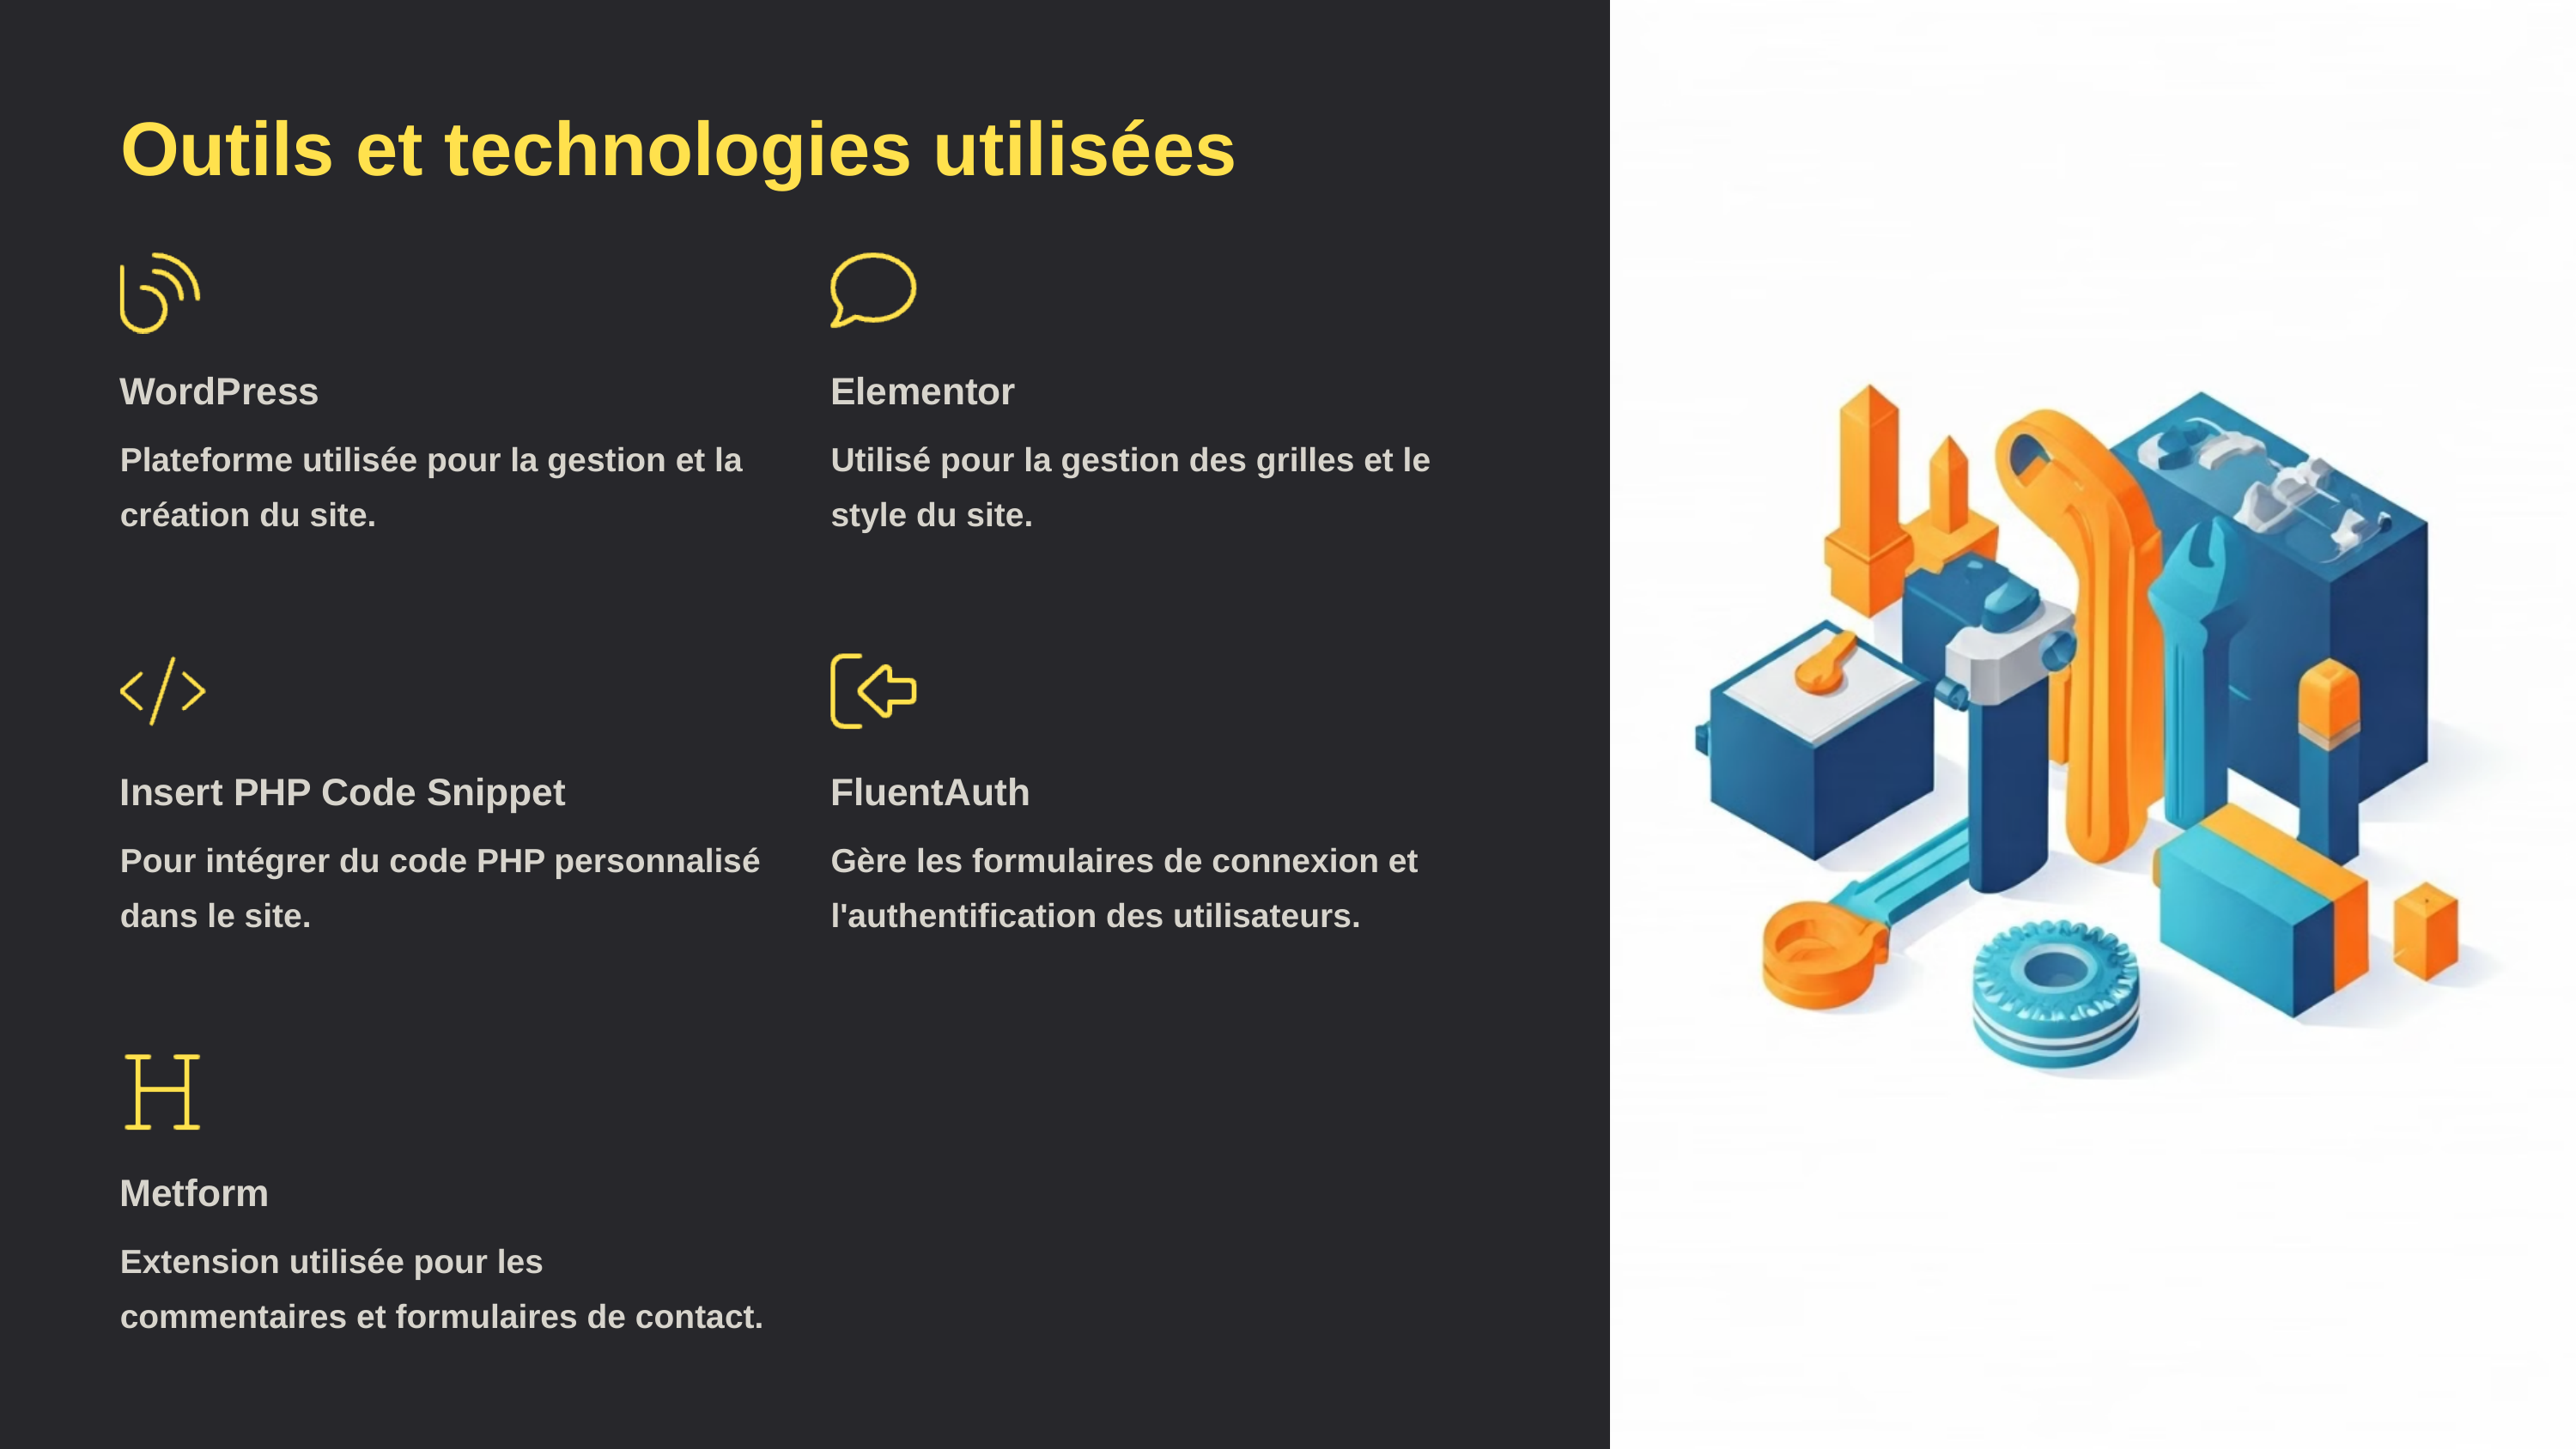

Outils et technologies utilisées

WordPress
Elementor
Plateforme utilisée pour la gestion et la création du site.
Utilisé pour la gestion des grilles et le style du site.

Insert PHP Code Snippet
FluentAuth
Pour intégrer du code PHP personnalisé dans le site.
Gère les formulaires de connexion et l'authentification des utilisateurs.

Metform
Extension utilisée pour les commentaires et formulaires de contact.